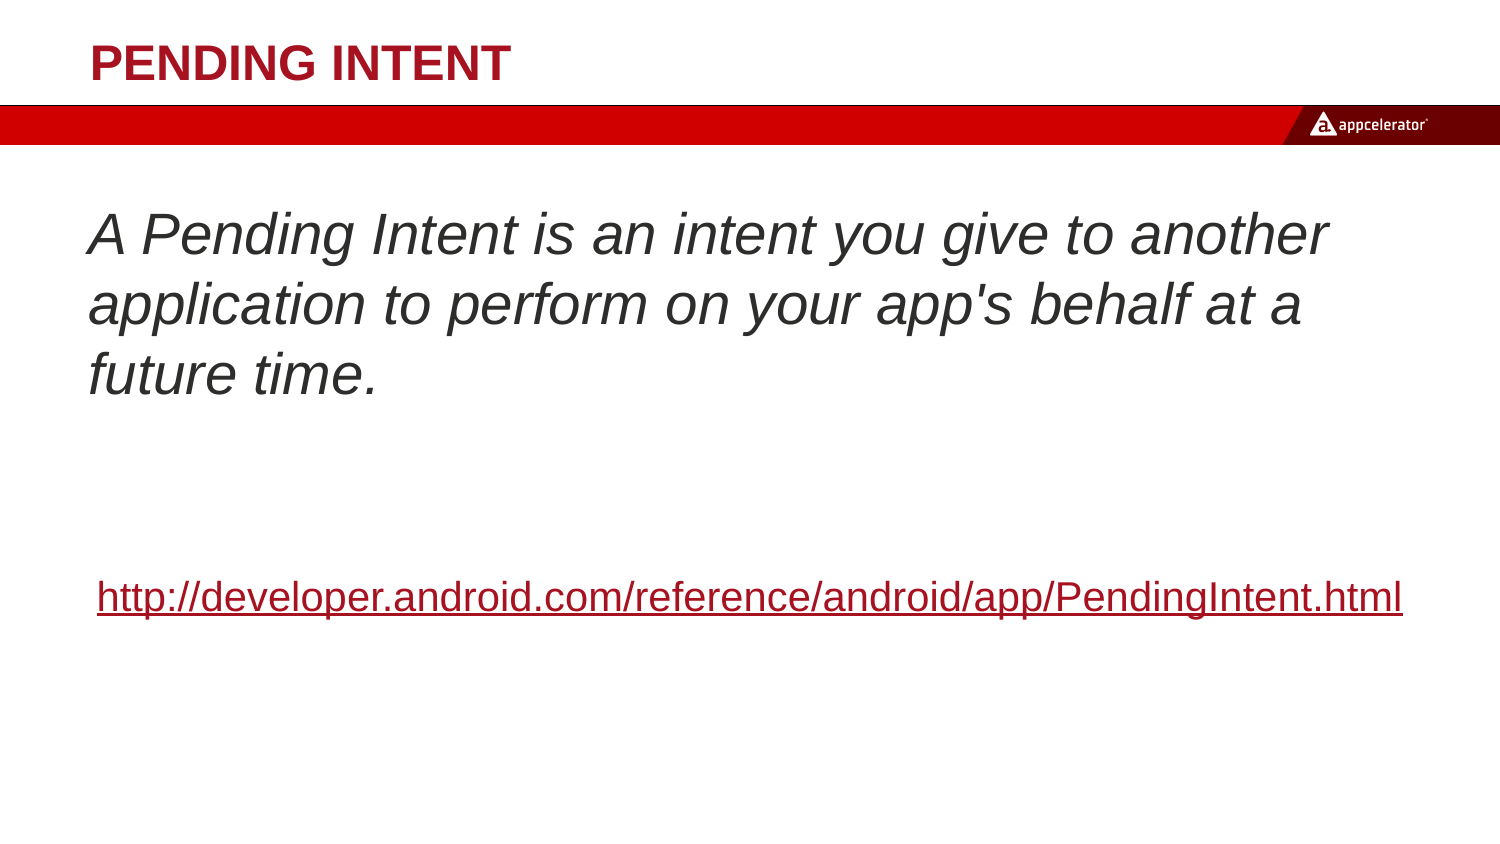

# Pending Intent
A Pending Intent is an intent you give to another application to perform on your app's behalf at a future time.

http://developer.android.com/reference/android/app/PendingIntent.html